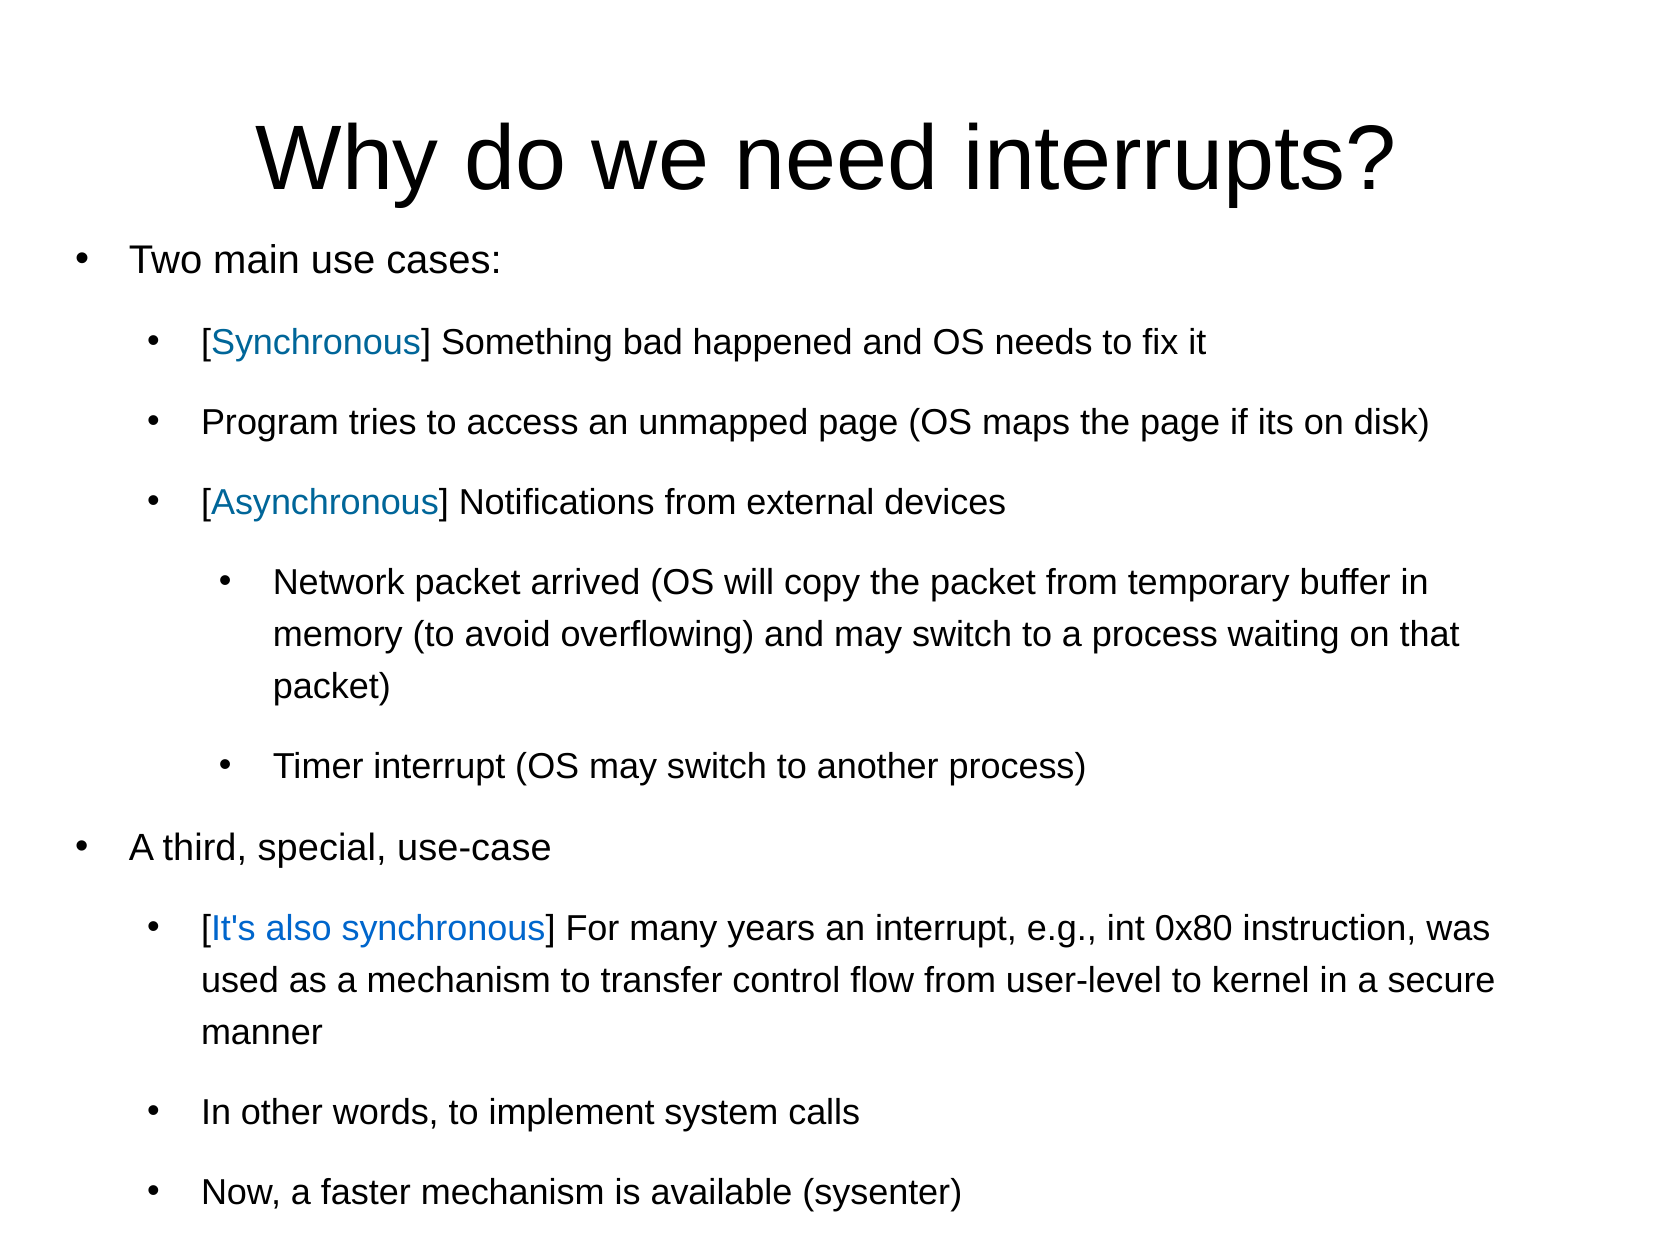

Why do we need interrupts?
Two main use cases:
[Synchronous] Something bad happened and OS needs to fix it
Program tries to access an unmapped page (OS maps the page if its on disk)
[Asynchronous] Notifications from external devices
Network packet arrived (OS will copy the packet from temporary buffer in memory (to avoid overflowing) and may switch to a process waiting on that packet)
Timer interrupt (OS may switch to another process)
A third, special, use-case
[It's also synchronous] For many years an interrupt, e.g., int 0x80 instruction, was used as a mechanism to transfer control flow from user-level to kernel in a secure manner
In other words, to implement system calls
Now, a faster mechanism is available (sysenter)